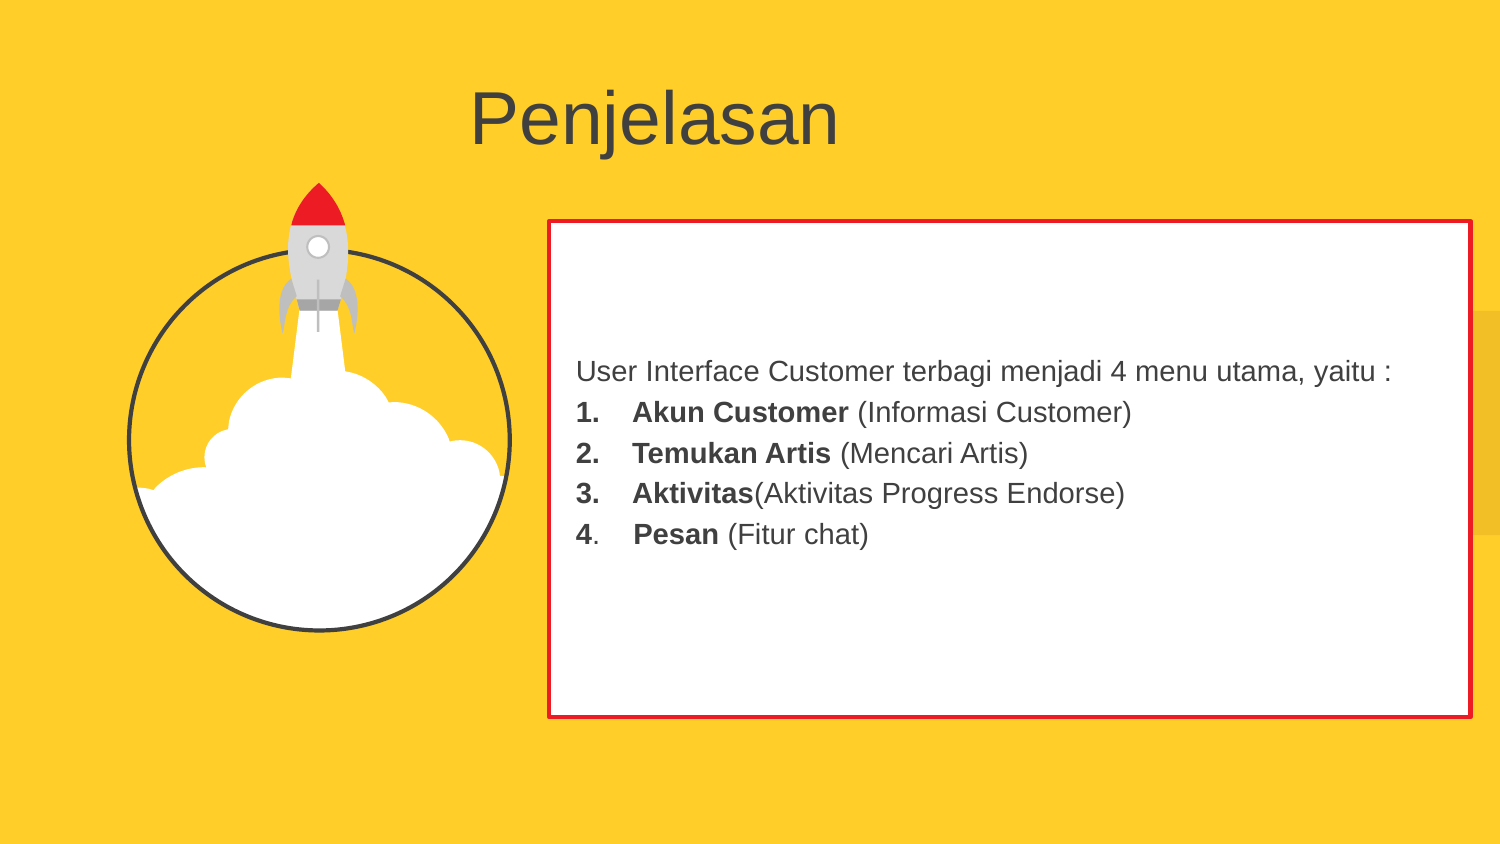

Penjelasan

User Interface Customer terbagi menjadi 4 menu utama, yaitu :
Akun Customer (Informasi Customer)
Temukan Artis (Mencari Artis)
Aktivitas(Aktivitas Progress Endorse)
4.    Pesan (Fitur chat)